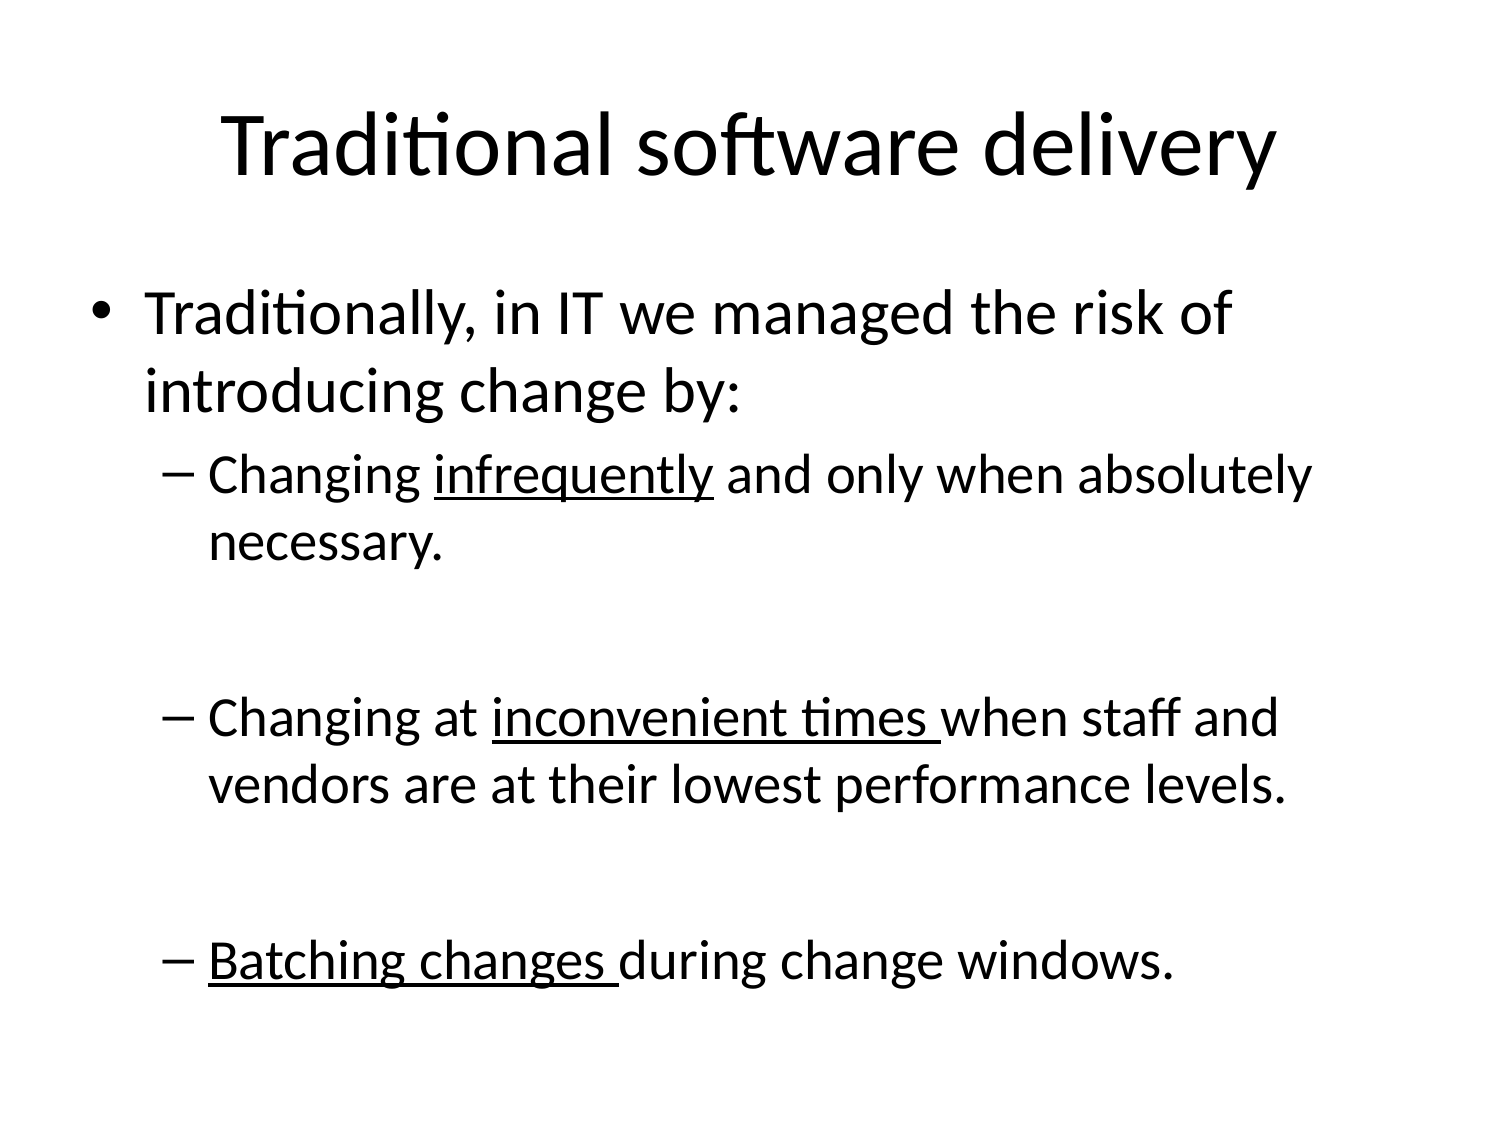

# Traditional software delivery
Traditionally, in IT we managed the risk of introducing change by:
Changing infrequently and only when absolutely necessary.

Changing at inconvenient times when staff and vendors are at their lowest performance levels.

Batching changes during change windows.